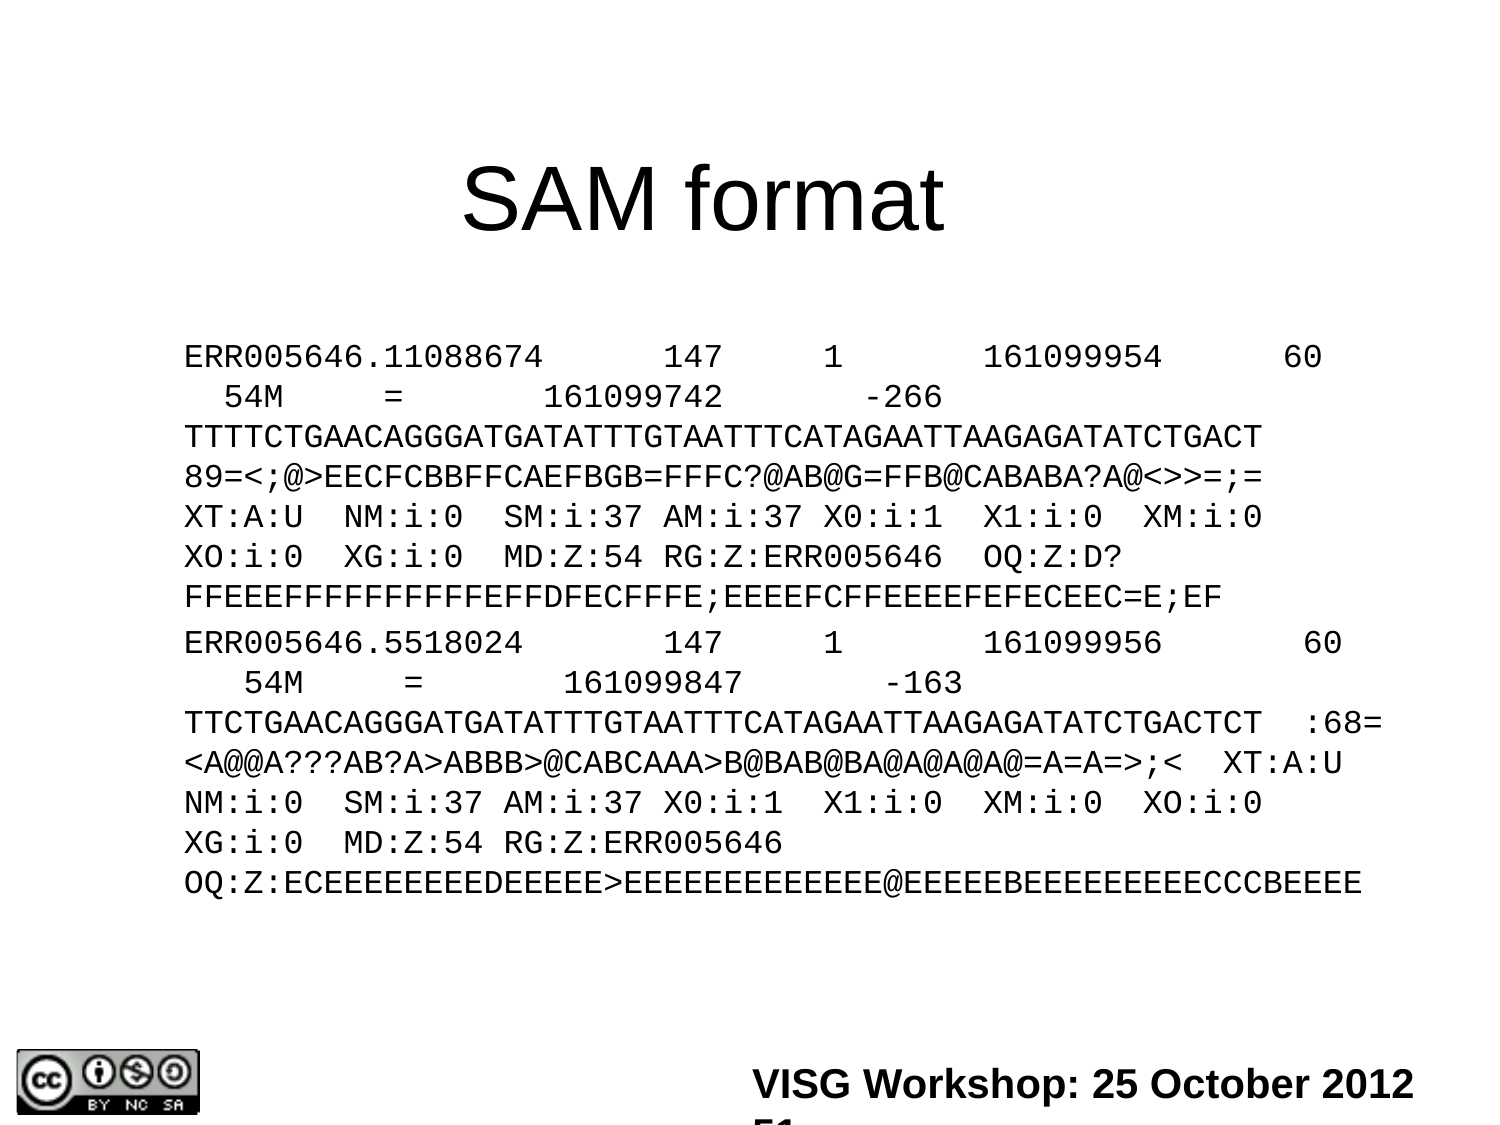

# SAM format
	ERR005646.11088674      147     1       161099954      60      54M     =       161099742       -266    TTTTCTGAACAGGGATGATATTTGTAATTTCATAGAATTAAGAGATATCTGACT  89=<;@>EECFCBBFFCAEFBGB=FFFC?@AB@G=FFB@CABABA?A@<>>=;=  XT:A:U  NM:i:0  SM:i:37 AM:i:37 X0:i:1  X1:i:0  XM:i:0  XO:i:0  XG:i:0  MD:Z:54 RG:Z:ERR005646  OQ:Z:D?FFEEEFFFFFFFFFFEFFDFECFFFE;EEEEFCFFEEEEFEFECEEC=E;EF
	ERR005646.5518024       147     1       161099956       60      54M     =       161099847       -163    TTCTGAACAGGGATGATATTTGTAATTTCATAGAATTAAGAGATATCTGACTCT  :68=<A@@A???AB?A>ABBB>@CABCAAA>B@BAB@BA@A@A@A@=A=A=>;<  XT:A:U  NM:i:0  SM:i:37 AM:i:37 X0:i:1  X1:i:0  XM:i:0  XO:i:0  XG:i:0  MD:Z:54 RG:Z:ERR005646  OQ:Z:ECEEEEEEEEDEEEEE>EEEEEEEEEEEEE@EEEEEBEEEEEEEEECCCBEEEE